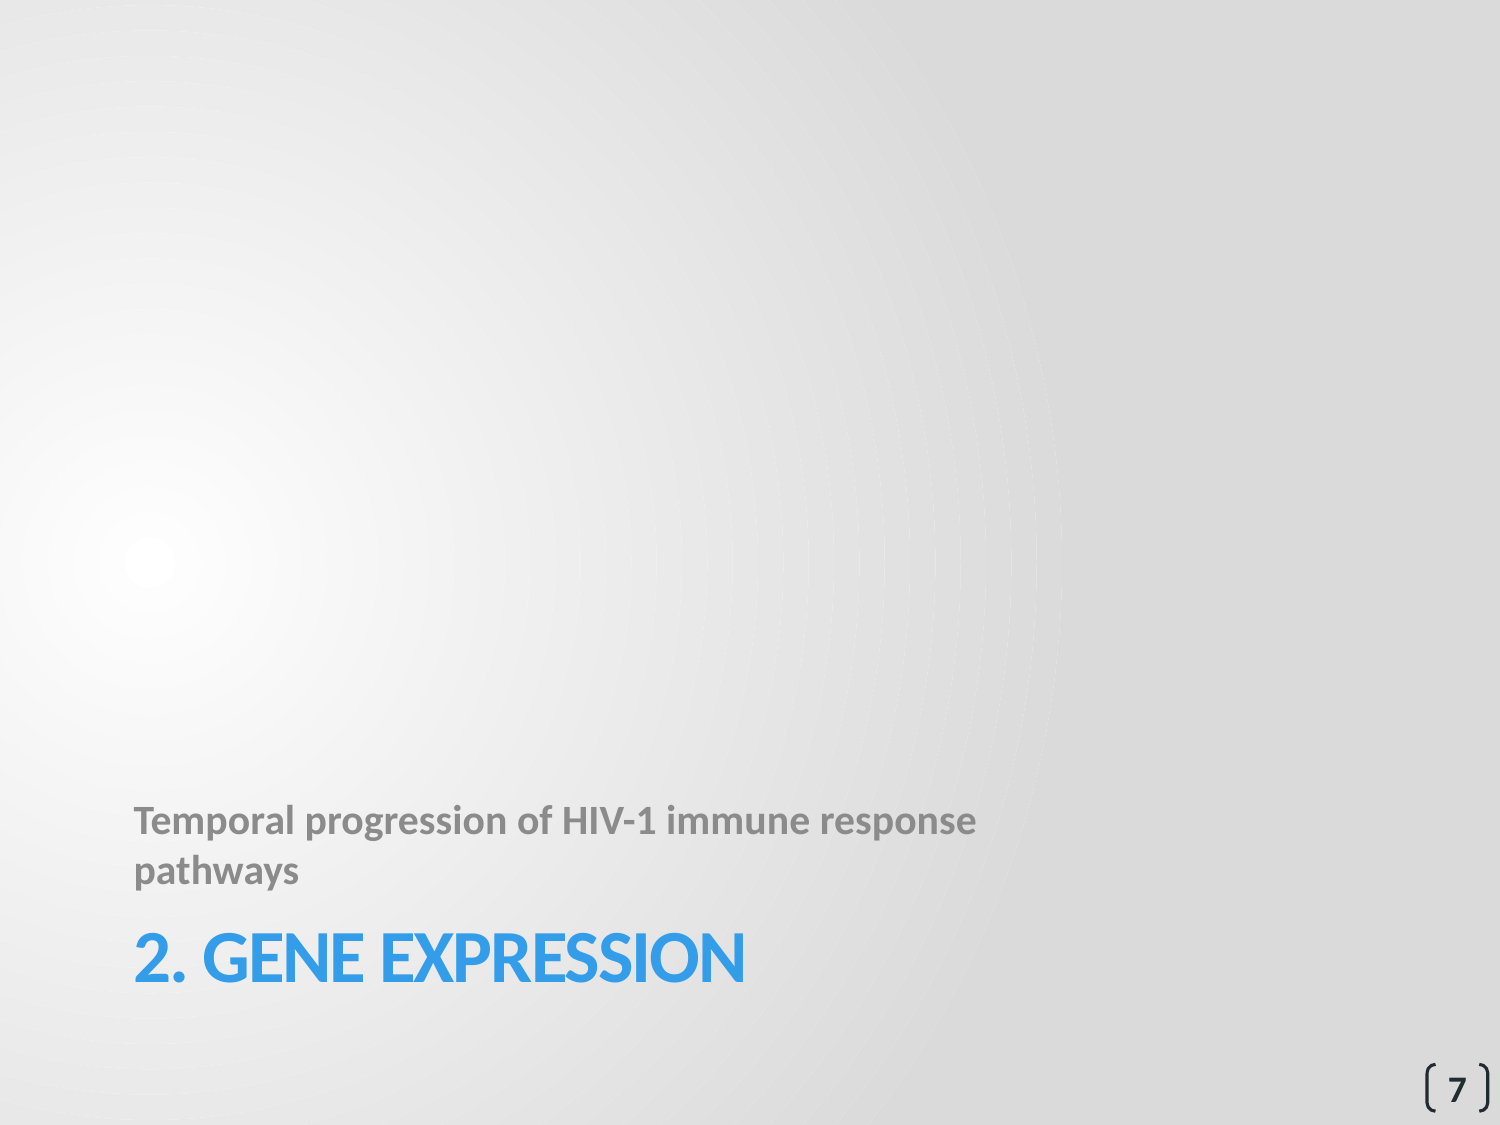

Temporal progression of HIV-1 immune response pathways
# 2. Gene expression
7